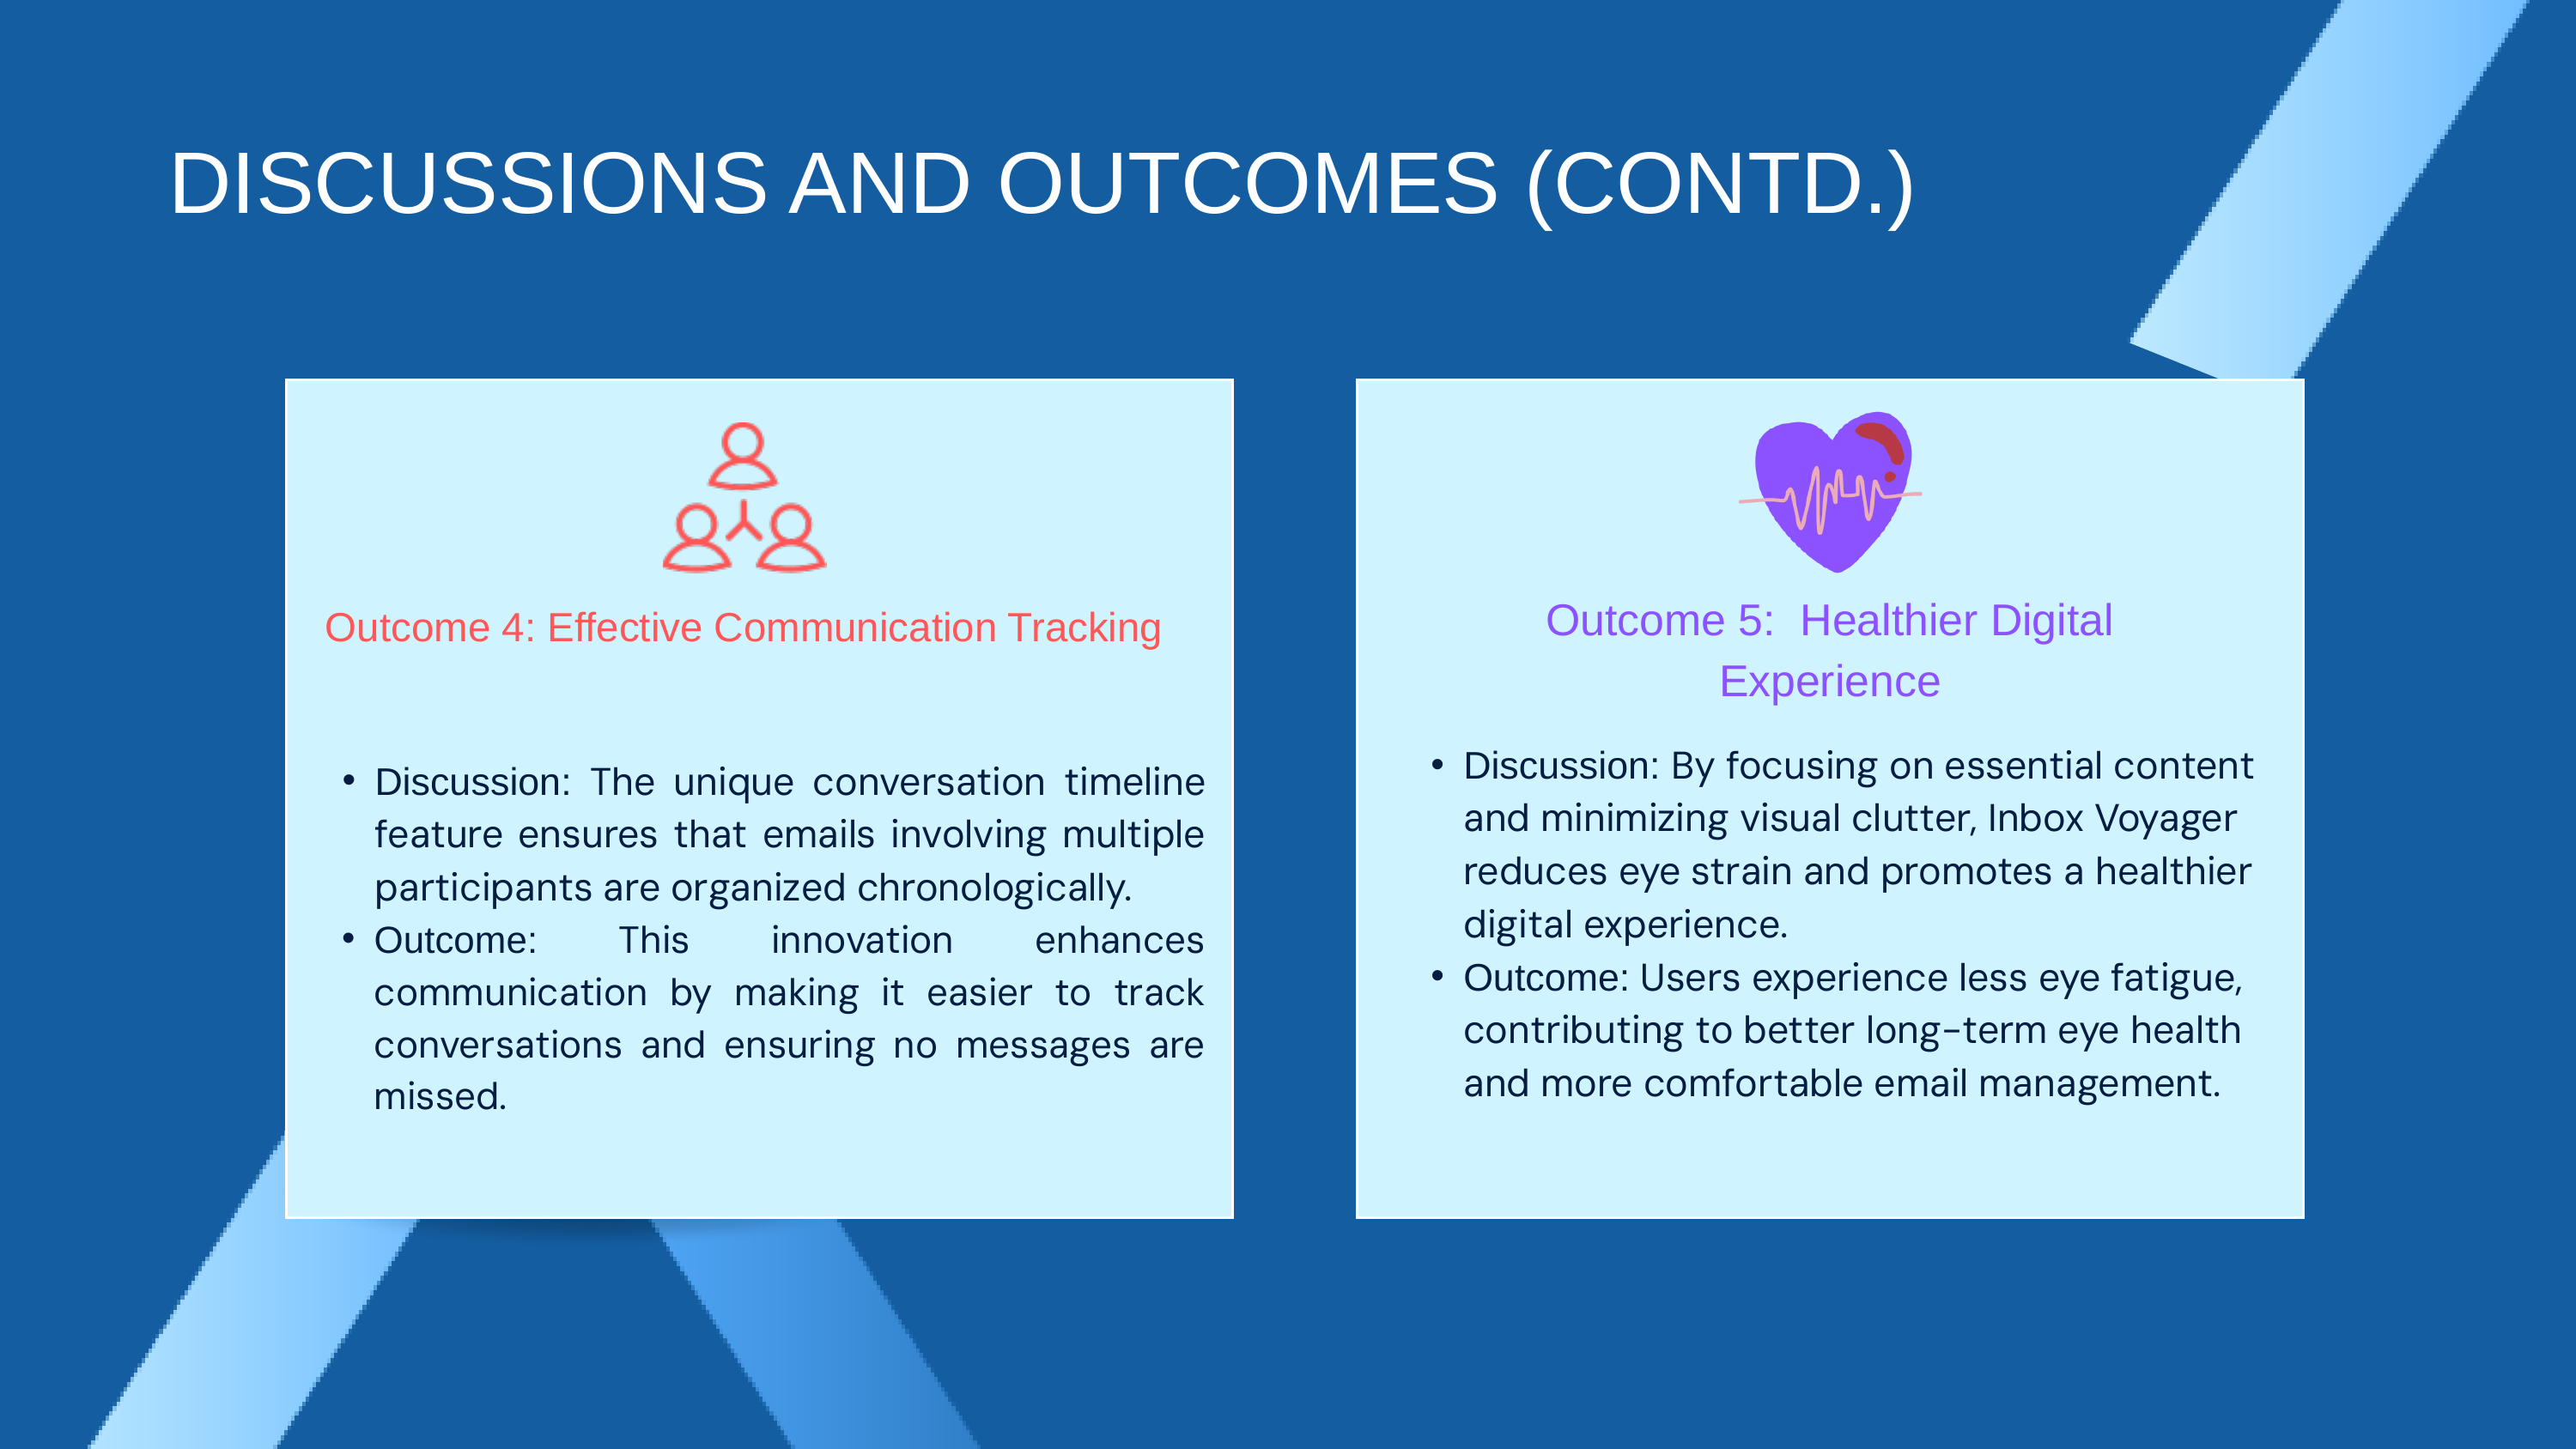

DISCUSSIONS AND OUTCOMES (CONTD.)

Outcome 5:  Healthier Digital Experience
Outcome 4: Effective Communication Tracking

Discussion: By focusing on essential content and minimizing visual clutter, Inbox Voyager reduces eye strain and promotes a healthier digital experience.
Outcome: Users experience less eye fatigue, contributing to better long-term eye health and more comfortable email management.

Discussion: The unique conversation timeline feature ensures that emails involving multiple participants are organized chronologically.
Outcome: This innovation enhances communication by making it easier to track conversations and ensuring no messages are missed.